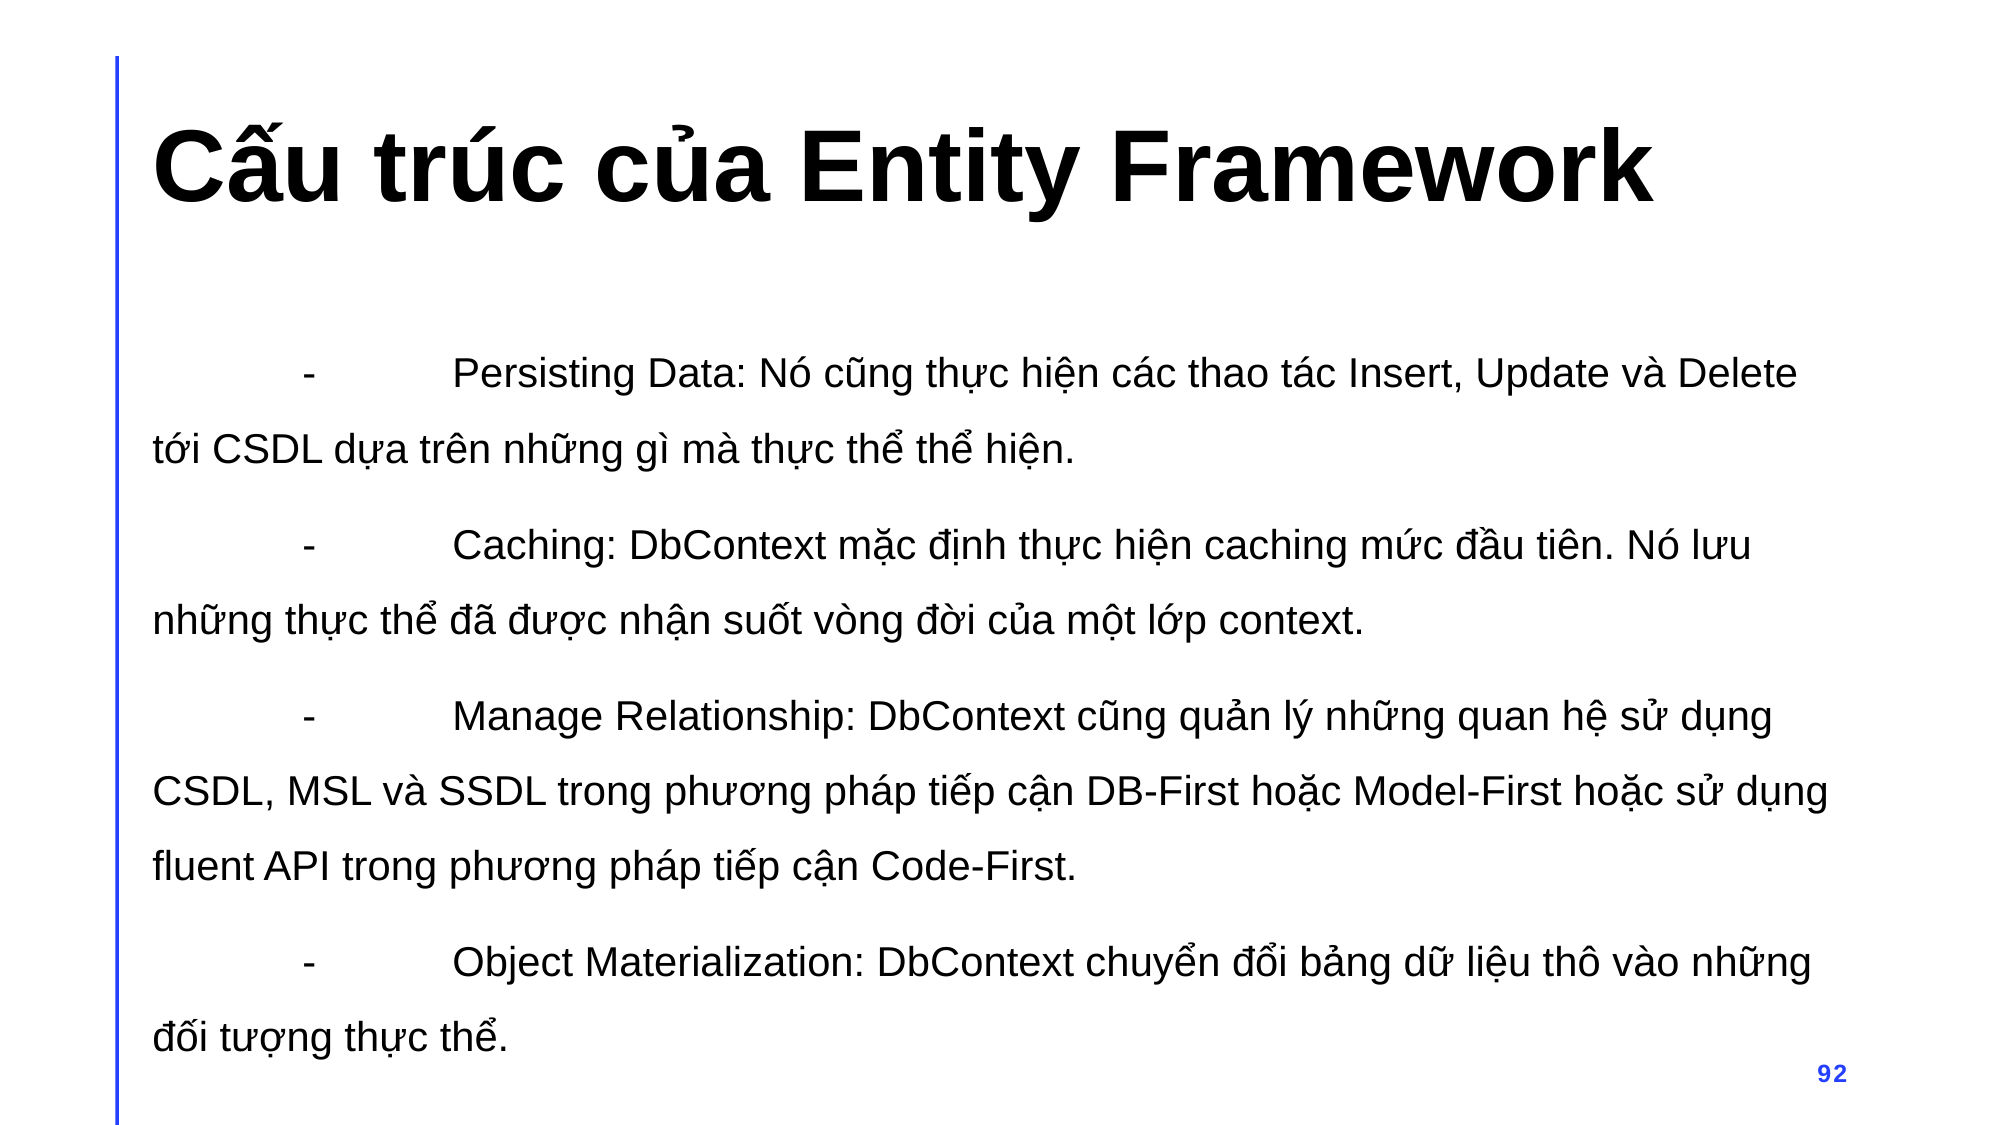

# Cấu trúc của Entity Framework
	-	Persisting Data: Nó cũng thực hiện các thao tác Insert, Update và Delete tới CSDL dựa trên những gì mà thực thể thể hiện.
	-	Caching: DbContext mặc định thực hiện caching mức đầu tiên. Nó lưu những thực thể đã được nhận suốt vòng đời của một lớp context.
	-	Manage Relationship: DbContext cũng quản lý những quan hệ sử dụng CSDL, MSL và SSDL trong phương pháp tiếp cận DB-First hoặc Model-First hoặc sử dụng fluent API trong phương pháp tiếp cận Code-First.
	-	Object Materialization: DbContext chuyển đổi bảng dữ liệu thô vào những đối tượng thực thể.
92